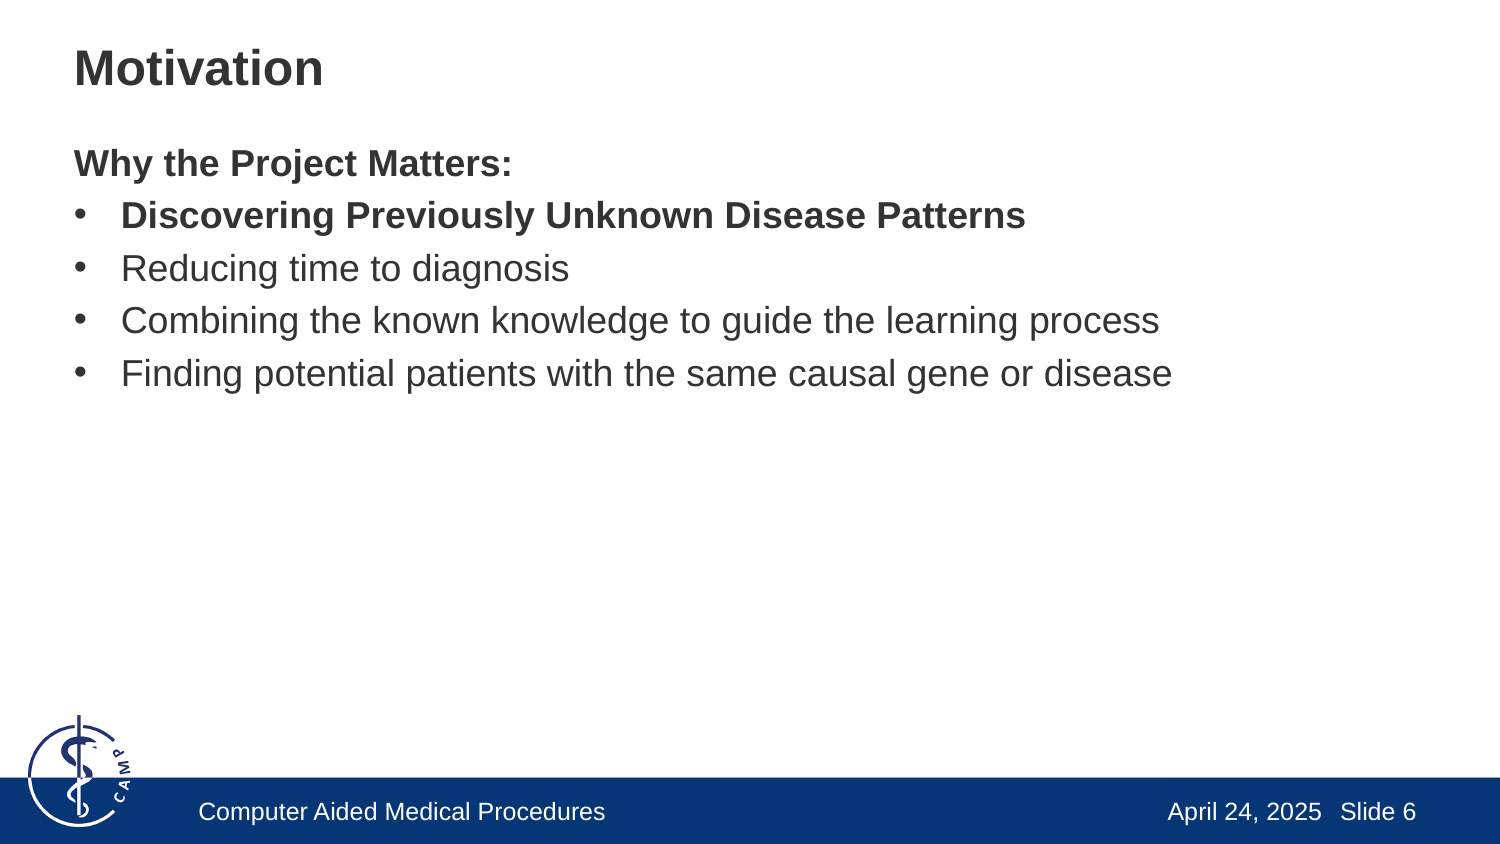

# Motivation
Why the Project Matters:
Discovering Previously Unknown Disease Patterns
Reducing time to diagnosis
Combining the known knowledge to guide the learning process
Finding potential patients with the same causal gene or disease

Computer Aided Medical Procedures
April 24, 2025
Slide 6